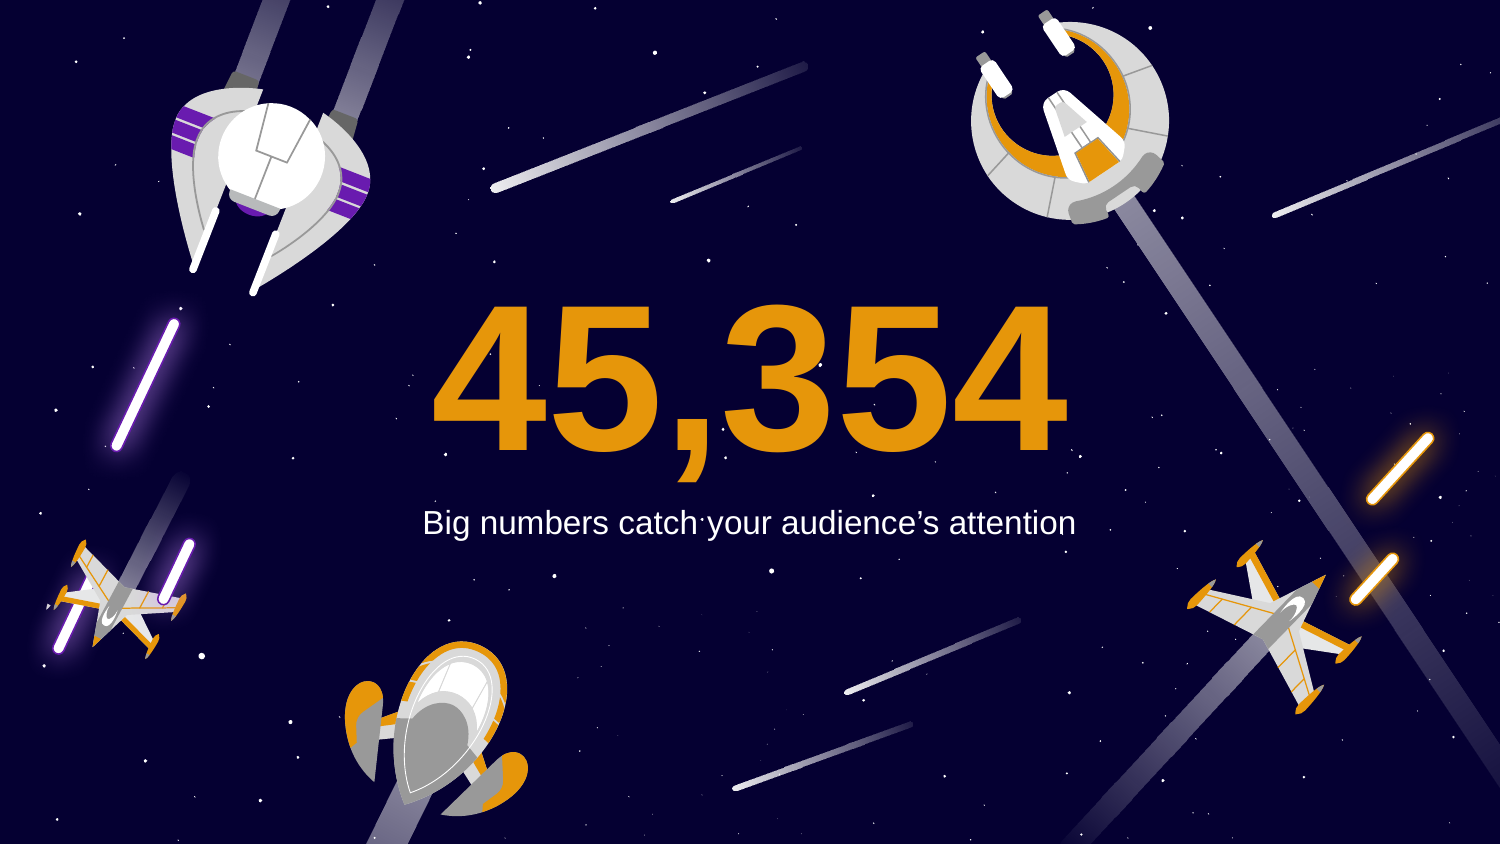

# 45,354

Big numbers catch your audience’s attention